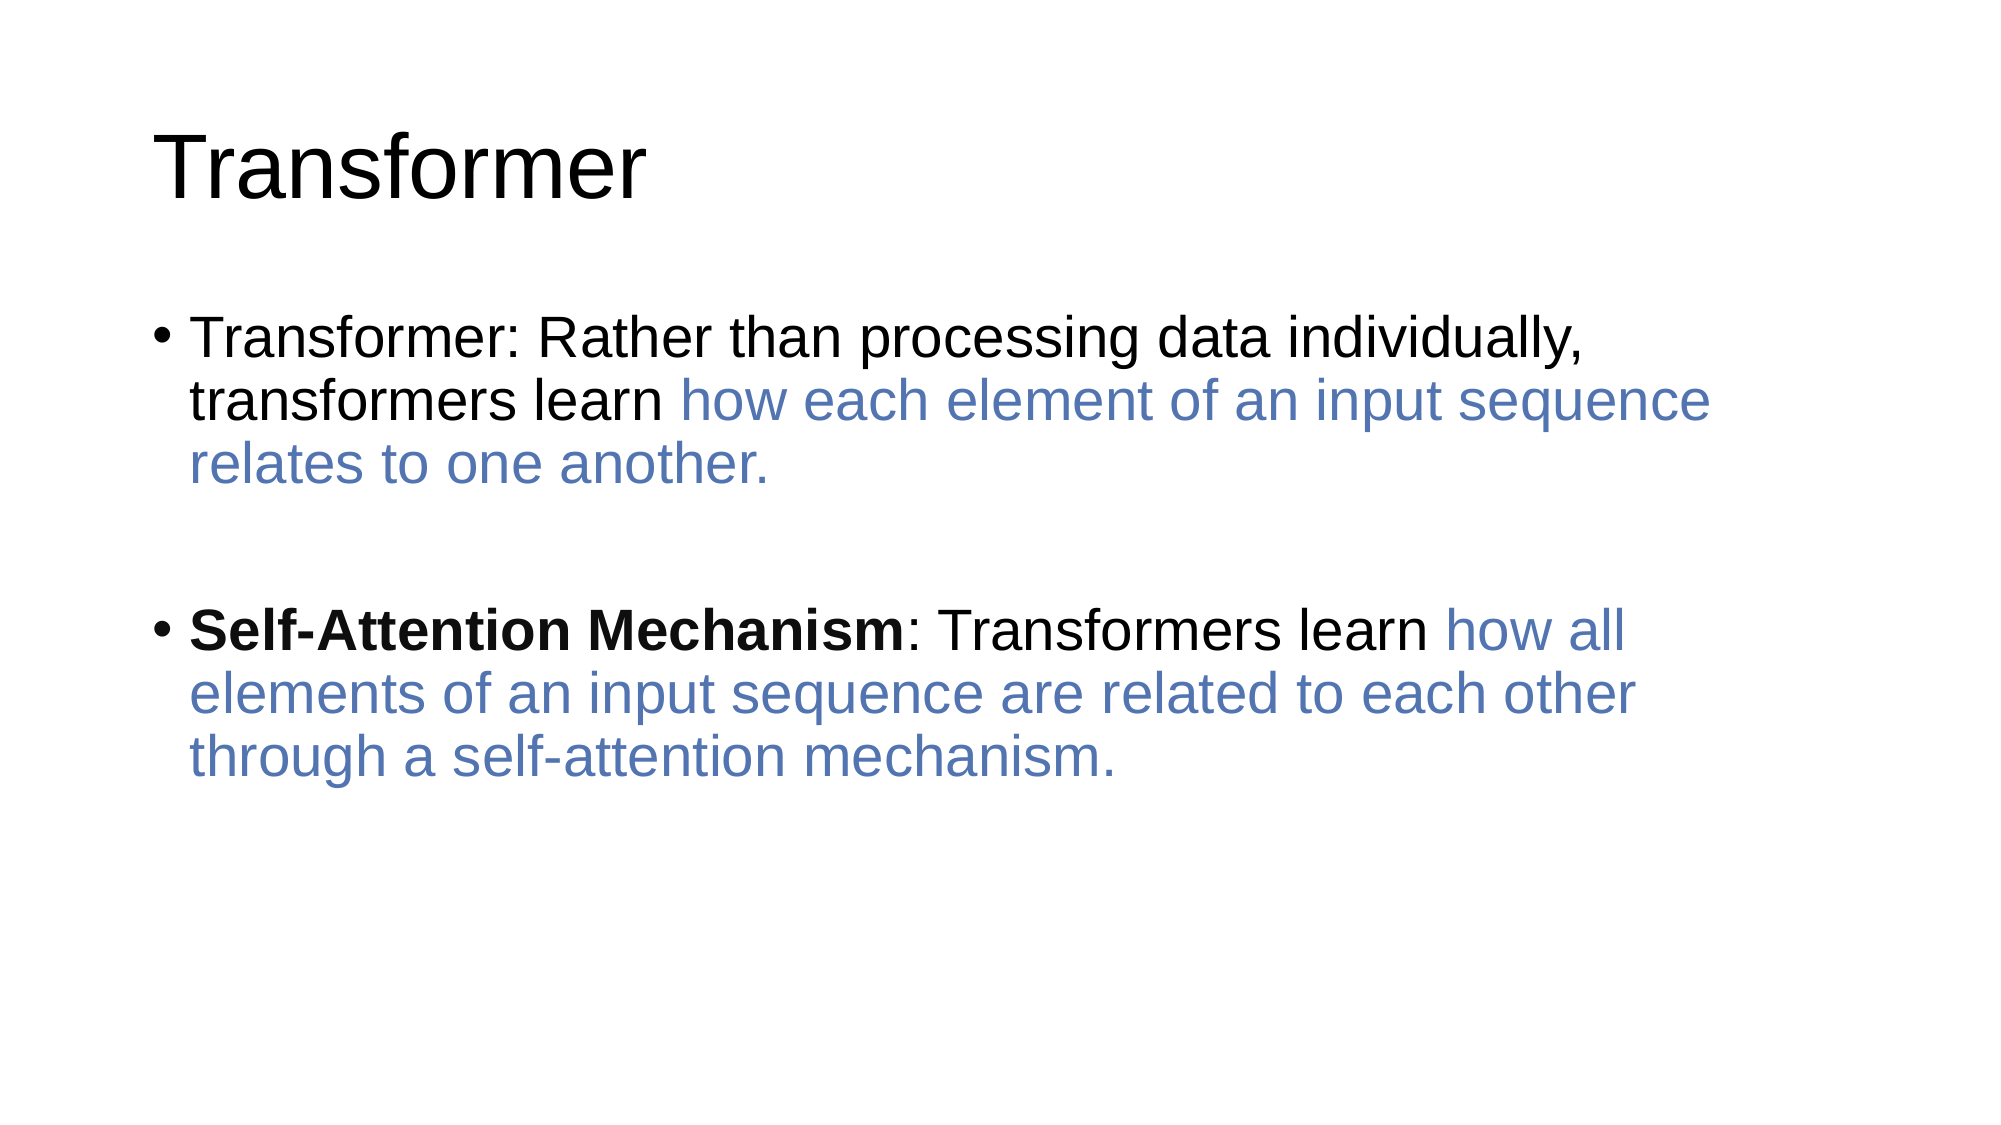

# Transformer
Transformer: Rather than processing data individually, transformers learn how each element of an input sequence relates to one another.

Self-Attention Mechanism: Transformers learn how all elements of an input sequence are related to each other through a self-attention mechanism.